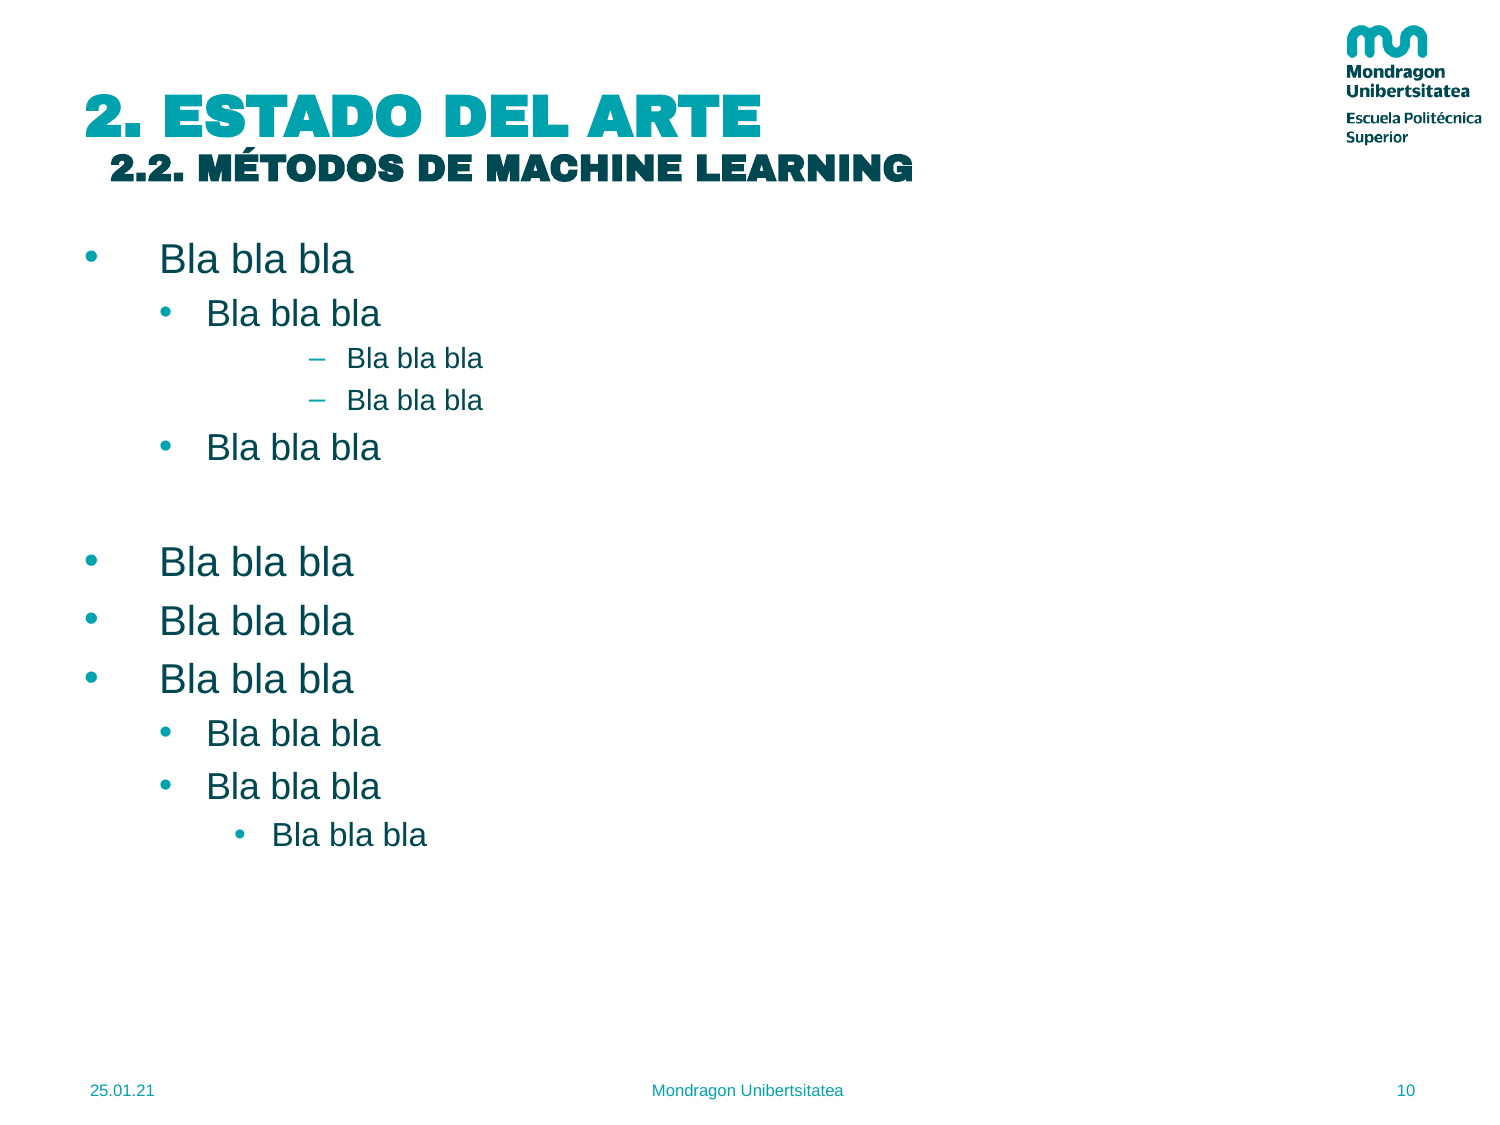

# 2. ESTADO DEL ARTE
2.2. MÉTODOS DE MACHINE LEARNING
Bla bla bla
Bla bla bla
Bla bla bla
Bla bla bla
Bla bla bla

Bla bla bla
Bla bla bla
Bla bla bla
Bla bla bla
Bla bla bla
Bla bla bla

10
25.01.21
Mondragon Unibertsitatea